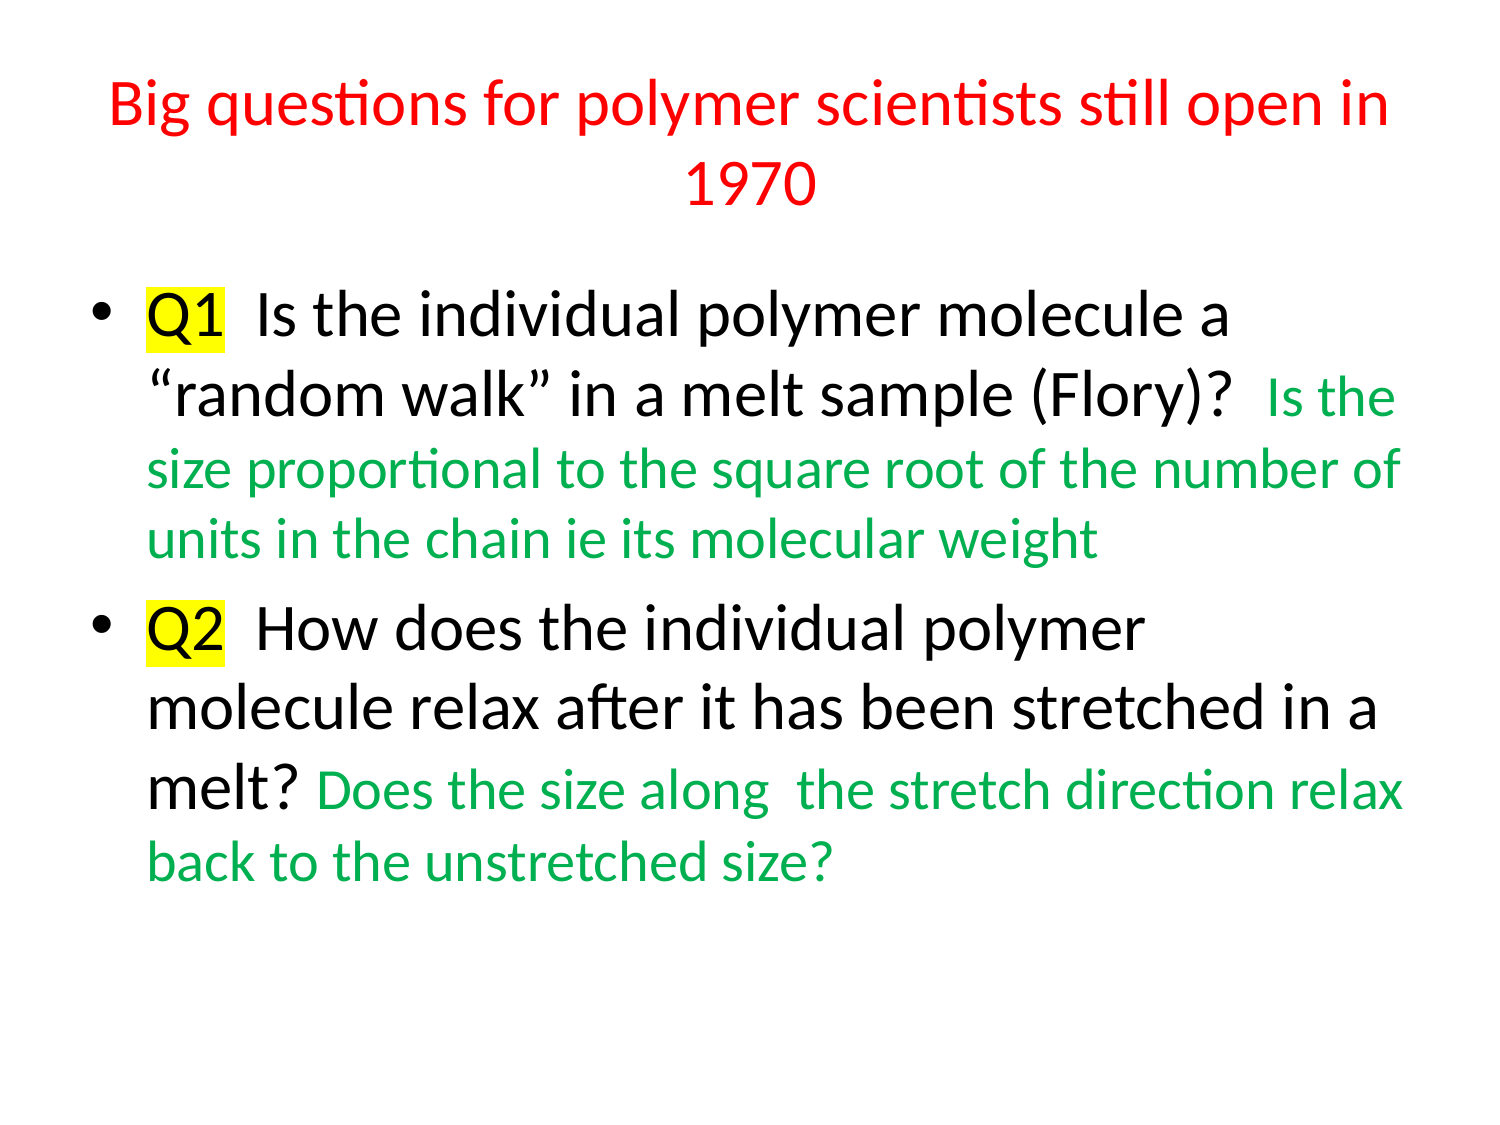

# Big questions for polymer scientists still open in 1970
Q1  Is the individual polymer molecule a “random walk” in a melt sample (Flory)?  Is the size proportional to the square root of the number of units in the chain ie its molecular weight
Q2  How does the individual polymer molecule relax after it has been stretched in a melt? Does the size along  the stretch direction relax back to the unstretched size?